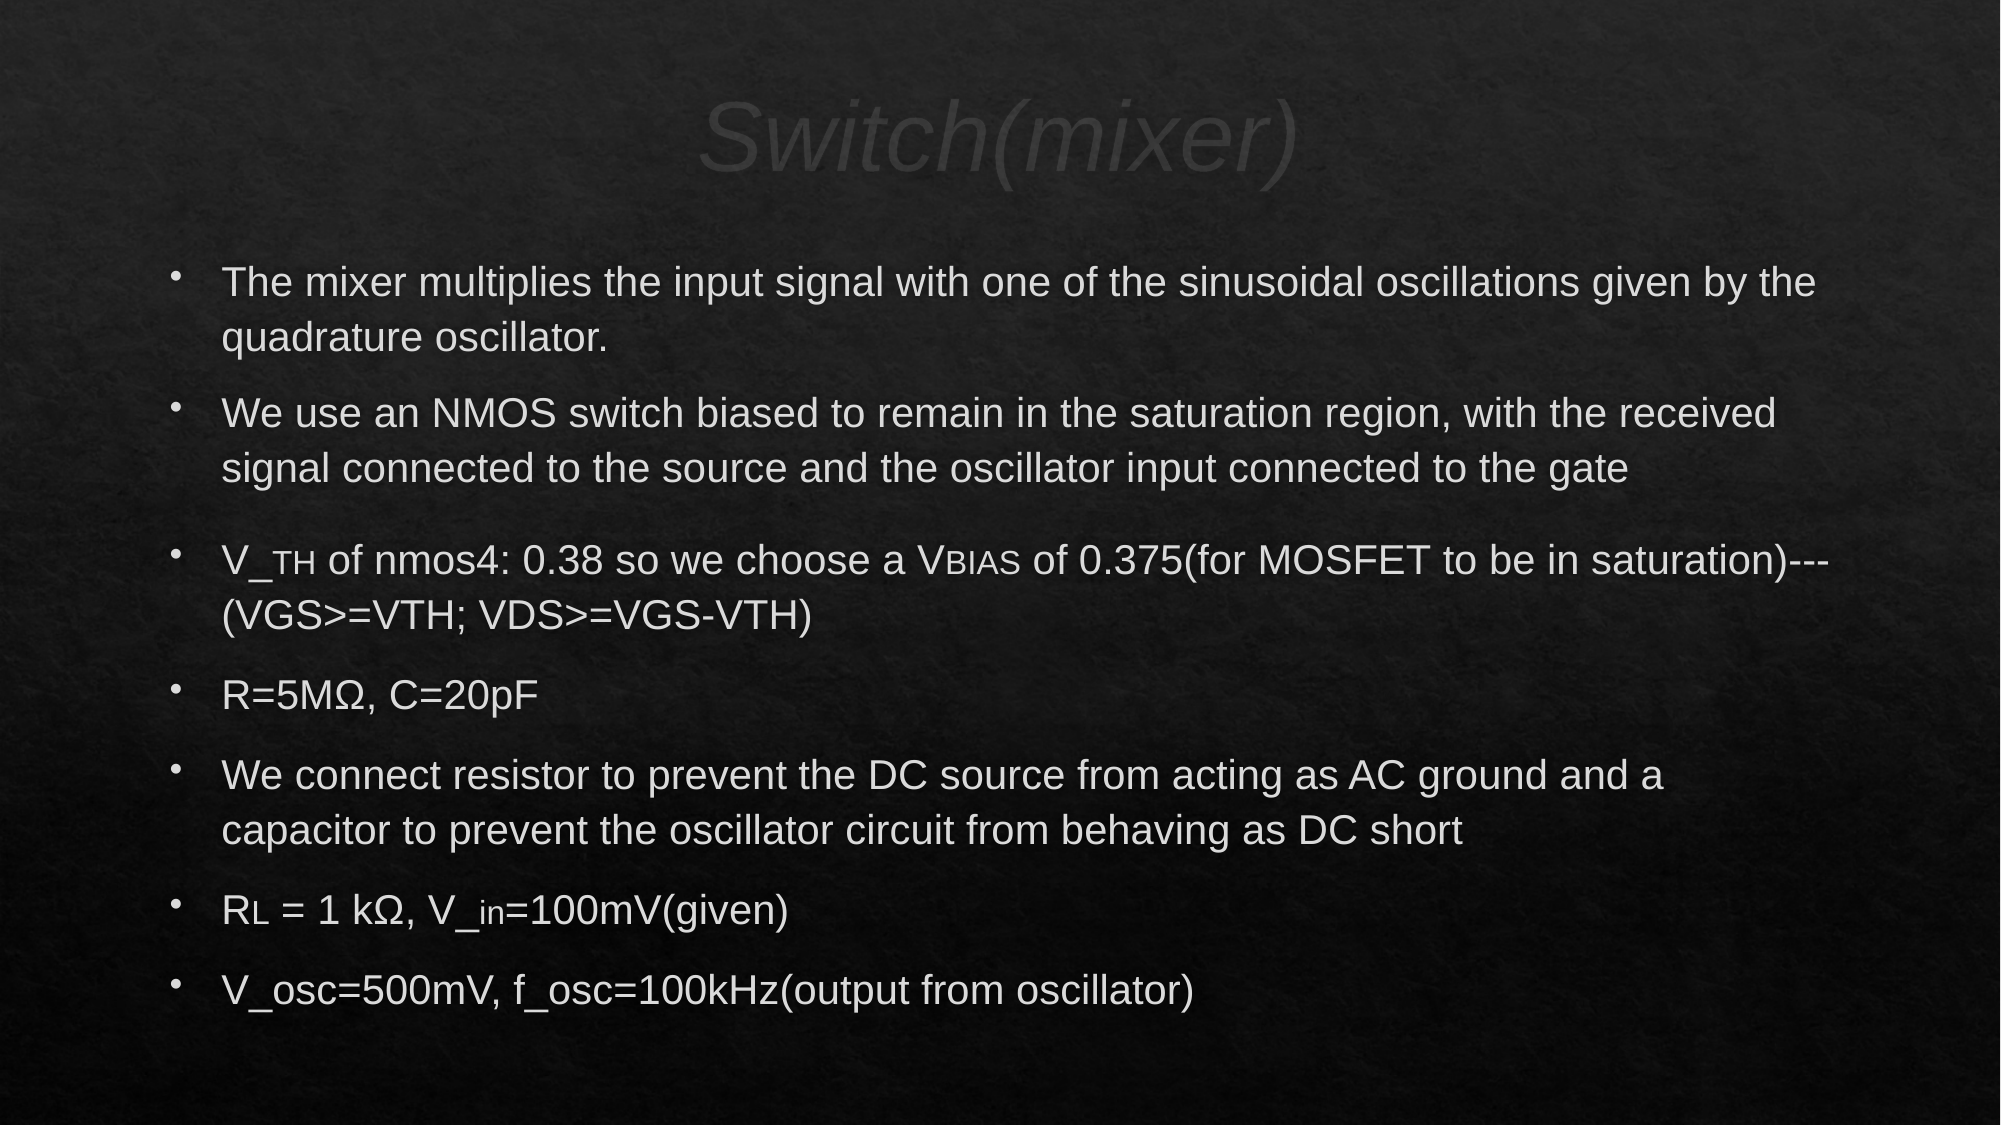

# Switch(mixer)
The mixer multiplies the input signal with one of the sinusoidal oscillations given by the quadrature oscillator.
We use an NMOS switch biased to remain in the saturation region, with the received signal connected to the source and the oscillator input connected to the gate
V_TH of nmos4: 0.38 so we choose a VBIAS of 0.375(for MOSFET to be in saturation)---(VGS>=VTH; VDS>=VGS-VTH)
R=5MΩ, C=20pF
We connect resistor to prevent the DC source from acting as AC ground and a capacitor to prevent the oscillator circuit from behaving as DC short
RL = 1 kΩ, V_in=100mV(given)
V_osc=500mV, f_osc=100kHz(output from oscillator)